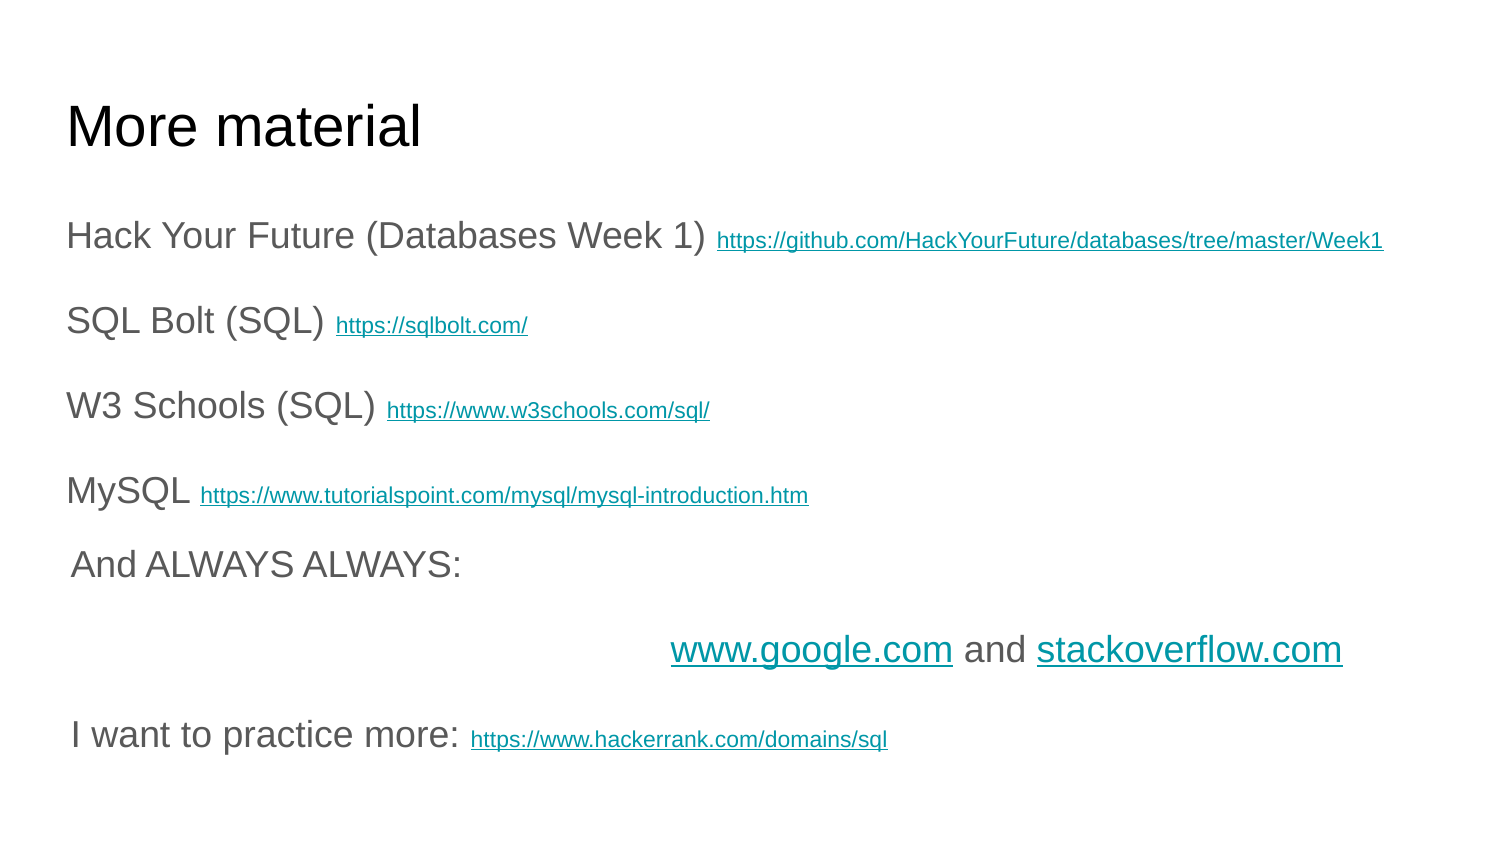

# More material

Hack Your Future (Databases Week 1) https://github.com/HackYourFuture/databases/tree/master/Week1
SQL Bolt (SQL) https://sqlbolt.com/
W3 Schools (SQL) https://www.w3schools.com/sql/
MySQL https://www.tutorialspoint.com/mysql/mysql-introduction.htm

And ALWAYS ALWAYS:
				www.google.com and stackoverflow.com
I want to practice more: https://www.hackerrank.com/domains/sql